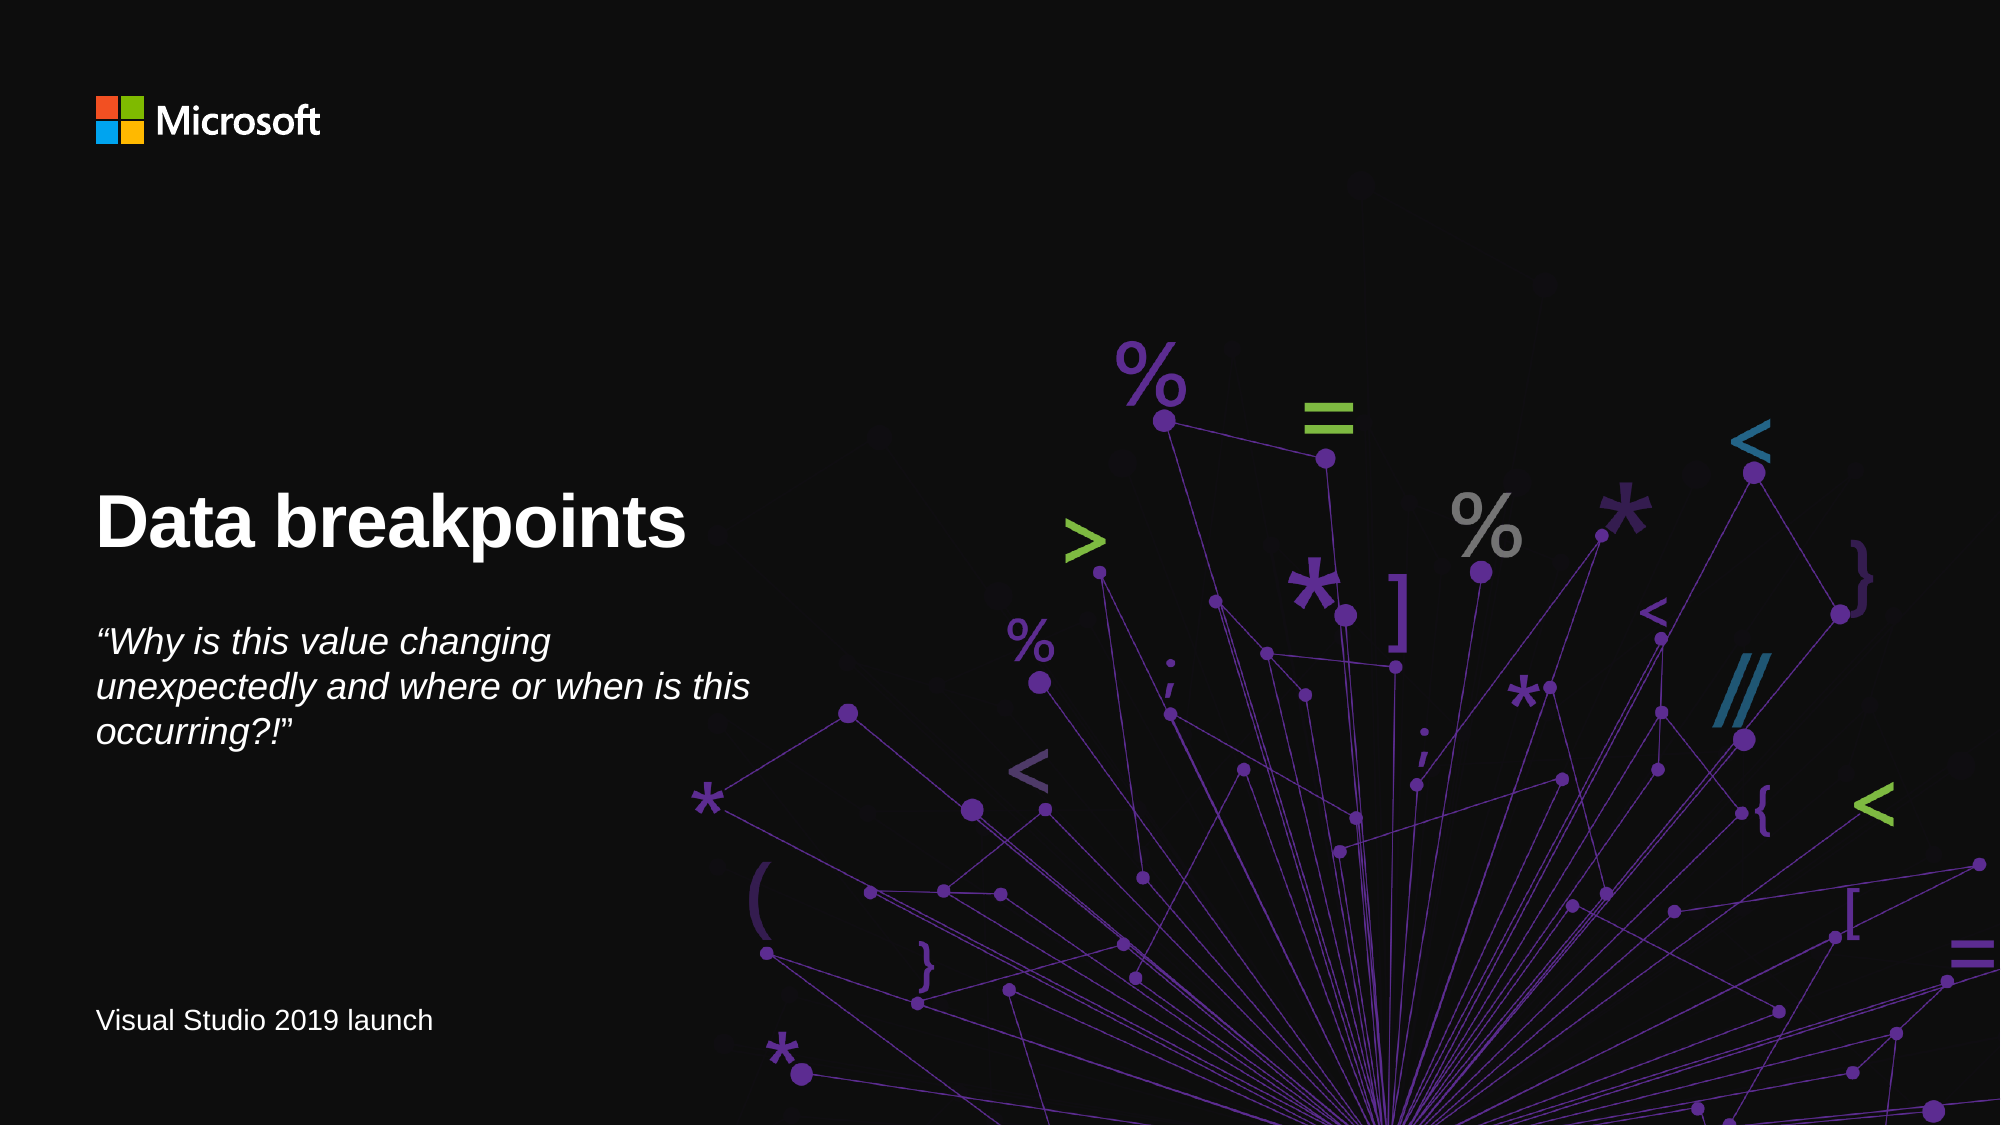

# Data breakpoints
“Why is this value changing unexpectedly and where or when is this occurring?!”